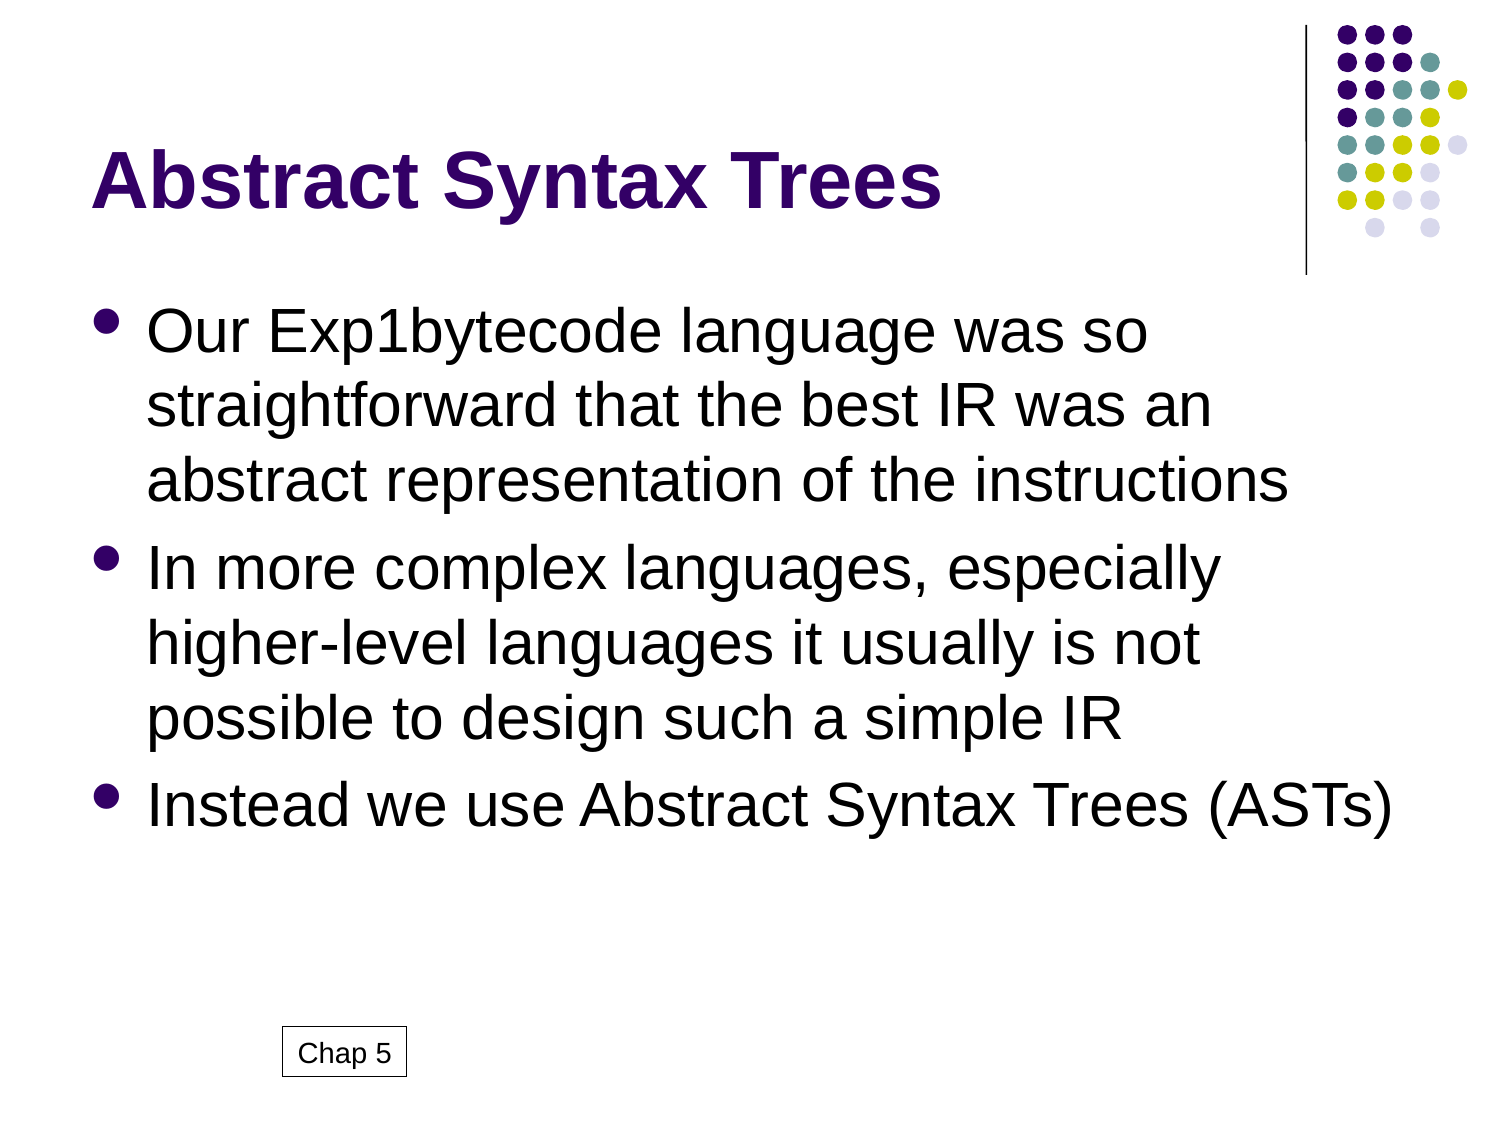

# Abstract Syntax Trees
Our Exp1bytecode language was so straightforward that the best IR was an abstract representation of the instructions
In more complex languages, especially higher-level languages it usually is not possible to design such a simple IR
Instead we use Abstract Syntax Trees (ASTs)
Chap 5